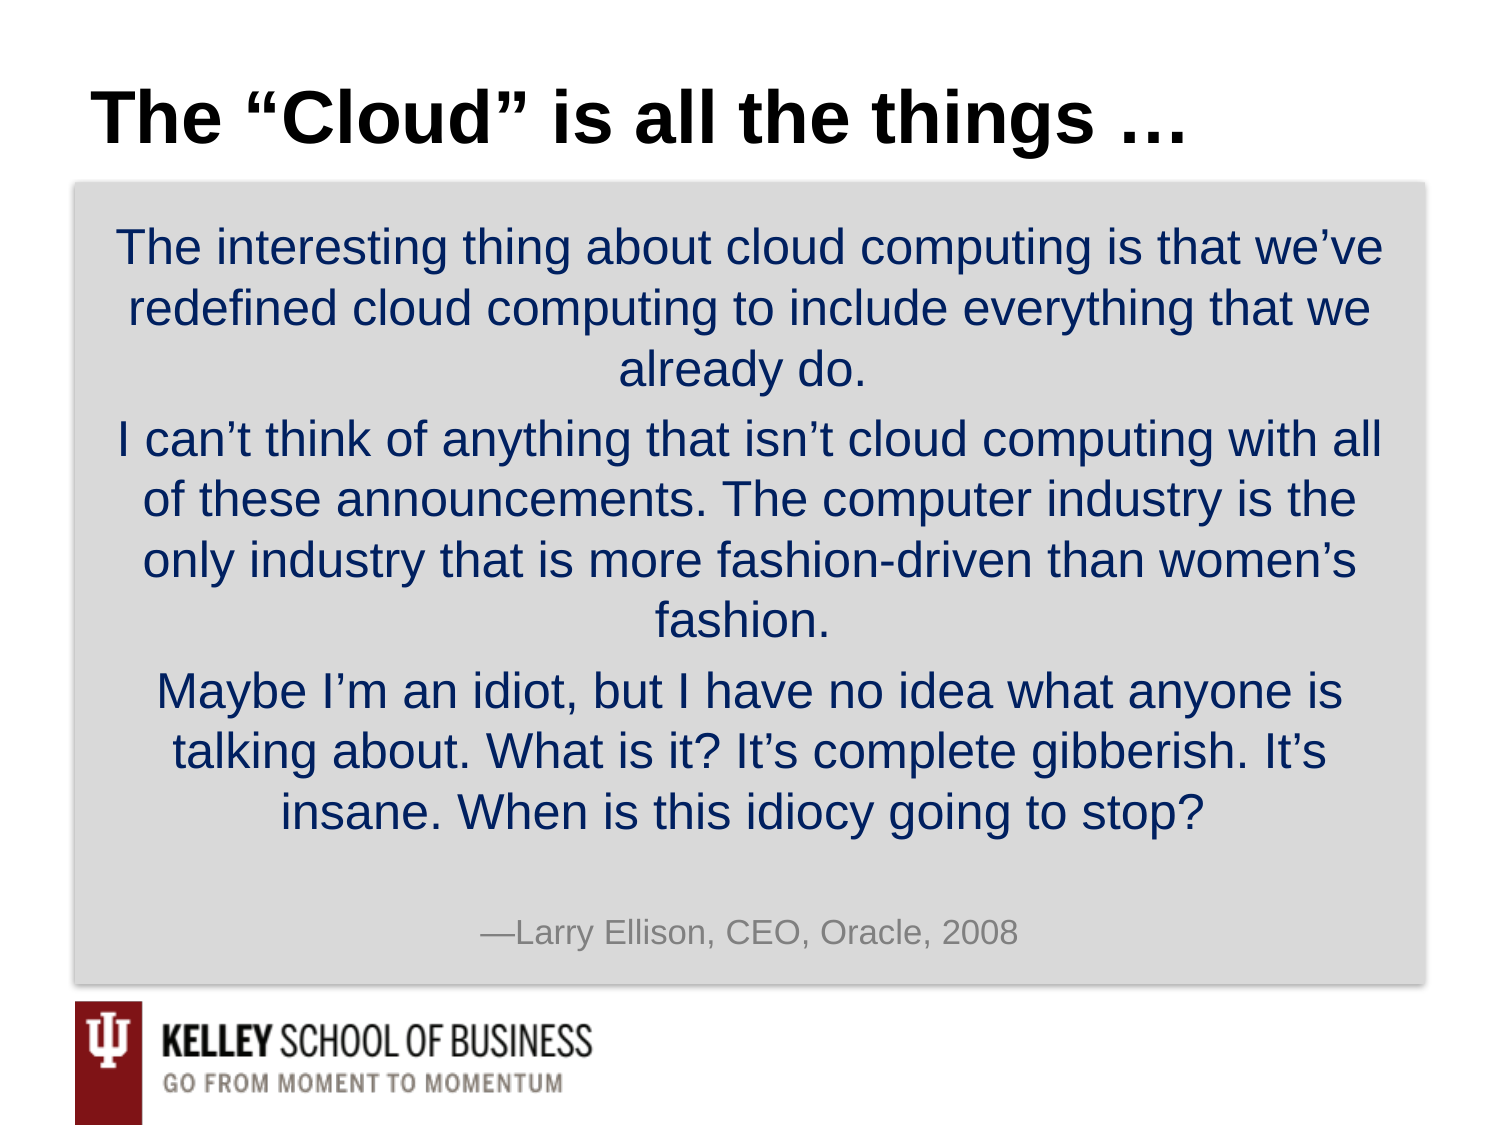

# The “Cloud” is all the things …
The interesting thing about cloud computing is that we’ve redefined cloud computing to include everything that we already do.
I can’t think of anything that isn’t cloud computing with all of these announcements. The computer industry is the only industry that is more fashion-driven than women’s fashion.
Maybe I’m an idiot, but I have no idea what anyone is talking about. What is it? It’s complete gibberish. It’s insane. When is this idiocy going to stop?
—Larry Ellison, CEO, Oracle, 2008